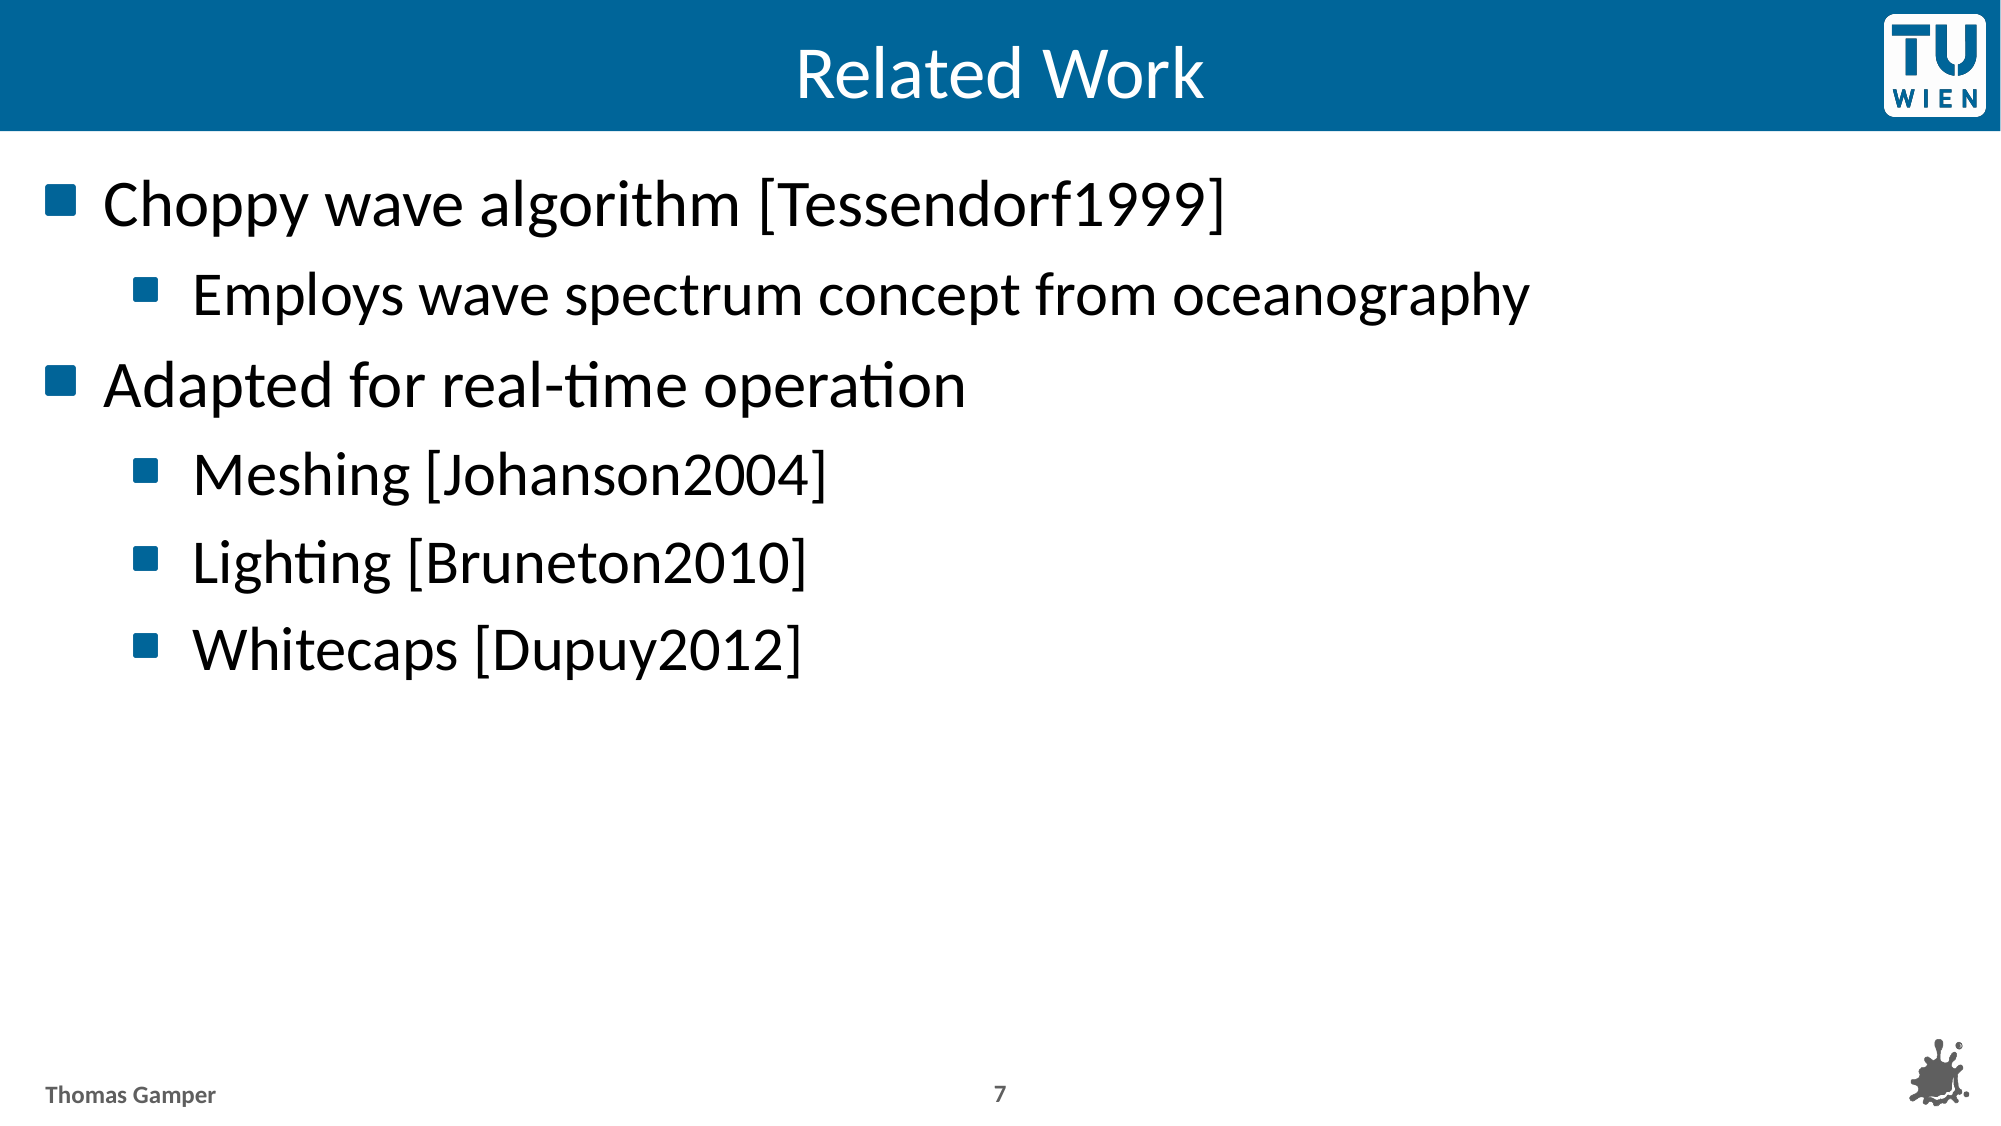

# Related Work
Choppy wave algorithm [Tessendorf1999]
Employs wave spectrum concept from oceanography
Adapted for real-time operation
Meshing [Johanson2004]
Lighting [Bruneton2010]
Whitecaps [Dupuy2012]
7
Thomas Gamper